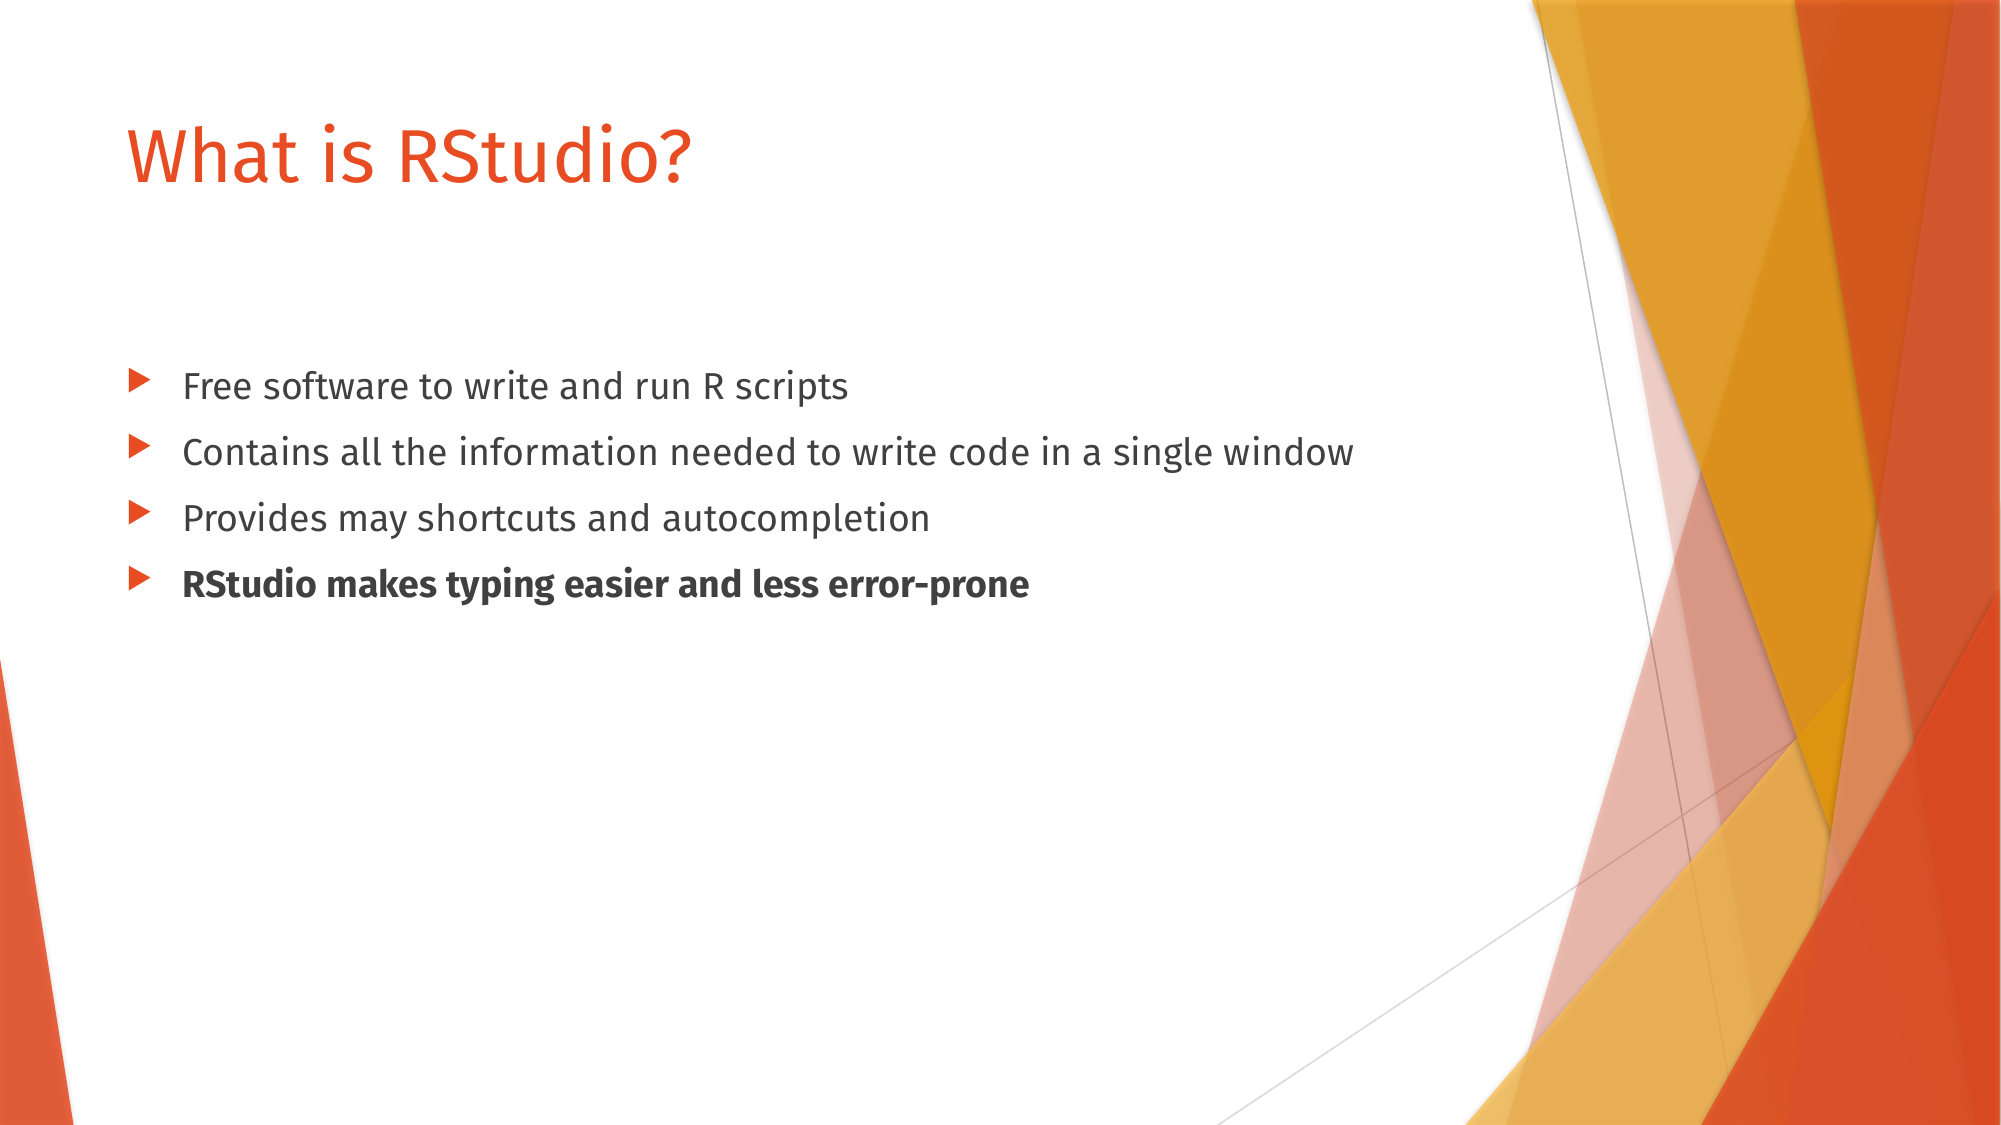

# What is RStudio?
Free software to write and run R scripts
Contains all the information needed to write code in a single window
Provides may shortcuts and autocompletion
RStudio makes typing easier and less error-prone